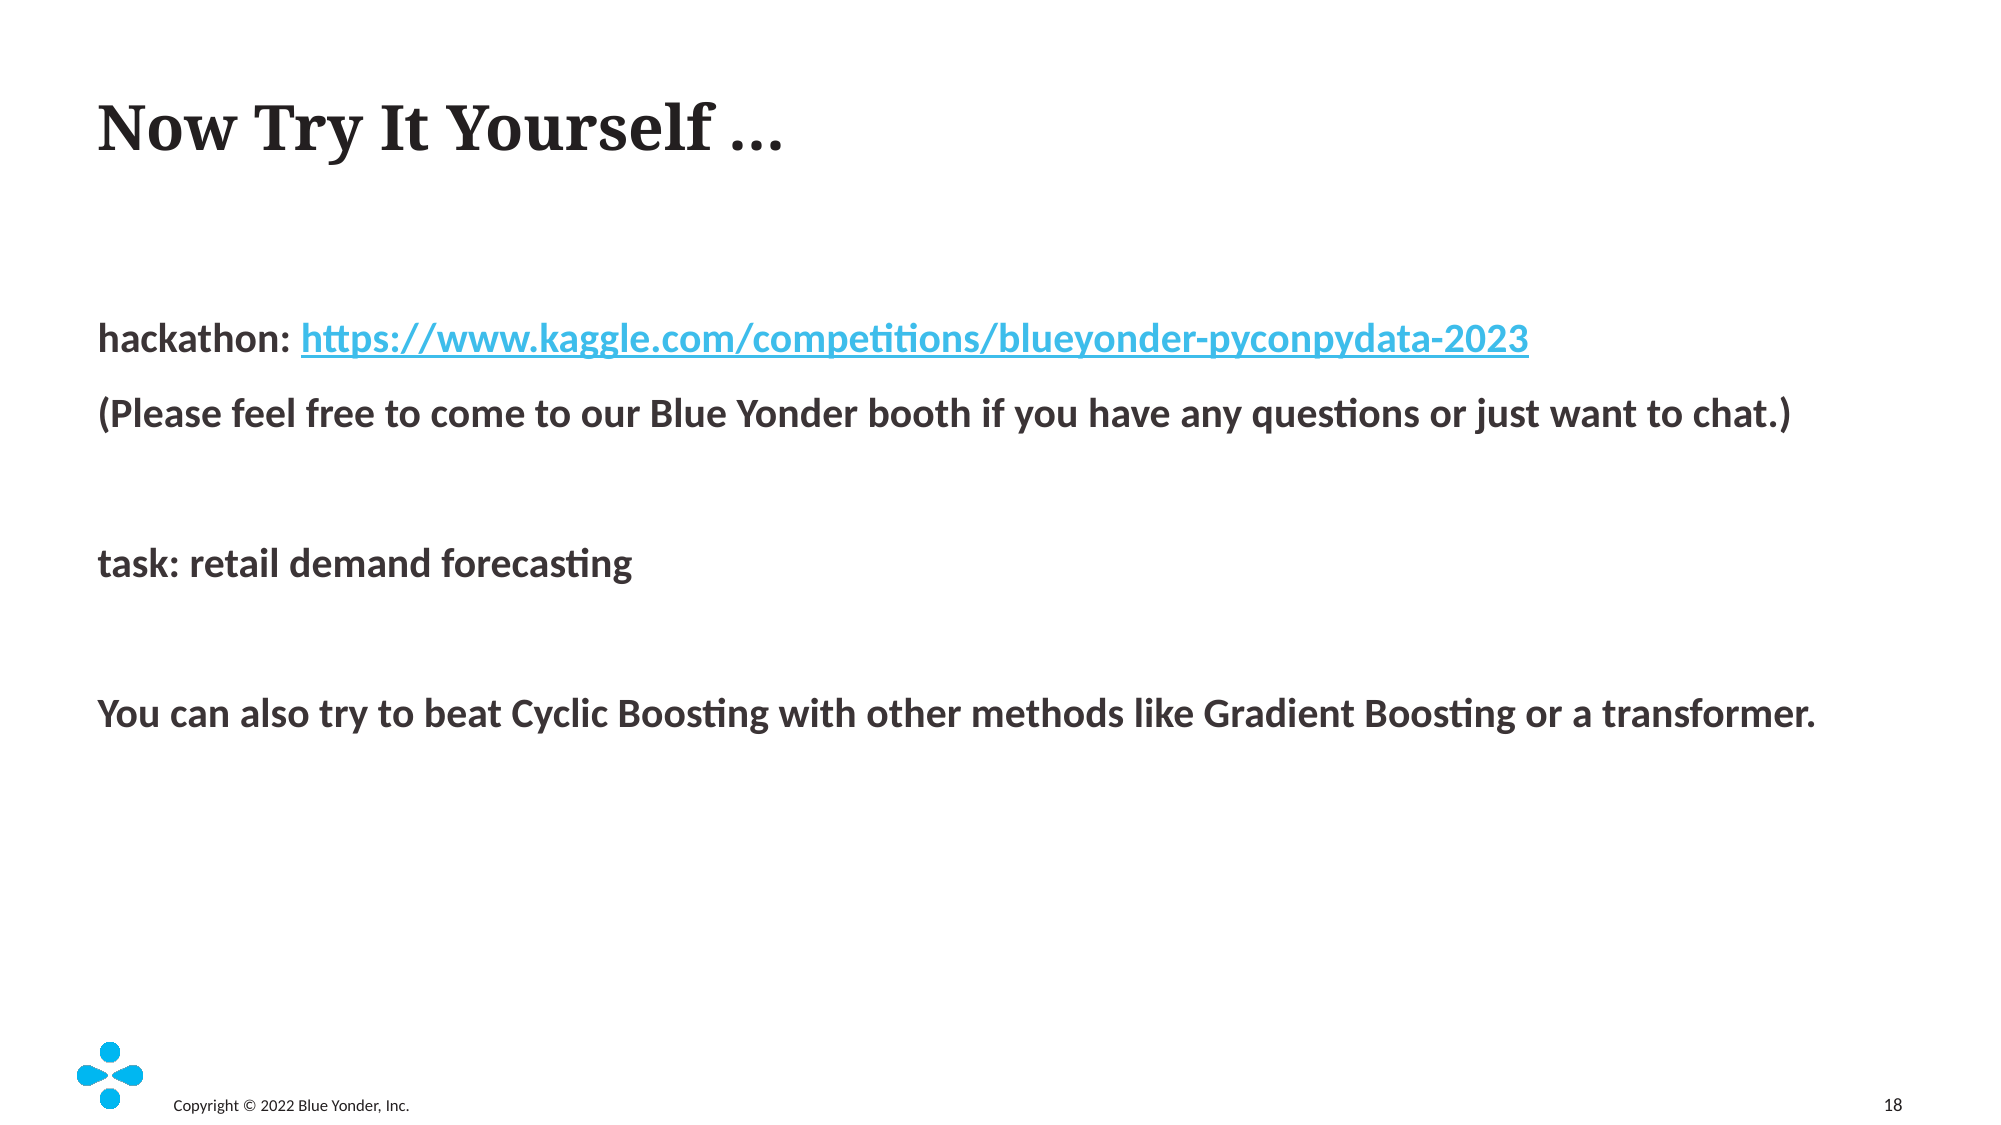

# Now Try It Yourself …
hackathon: https://www.kaggle.com/competitions/blueyonder-pyconpydata-2023
(Please feel free to come to our Blue Yonder booth if you have any questions or just want to chat.)

task: retail demand forecasting

You can also try to beat Cyclic Boosting with other methods like Gradient Boosting or a transformer.
18